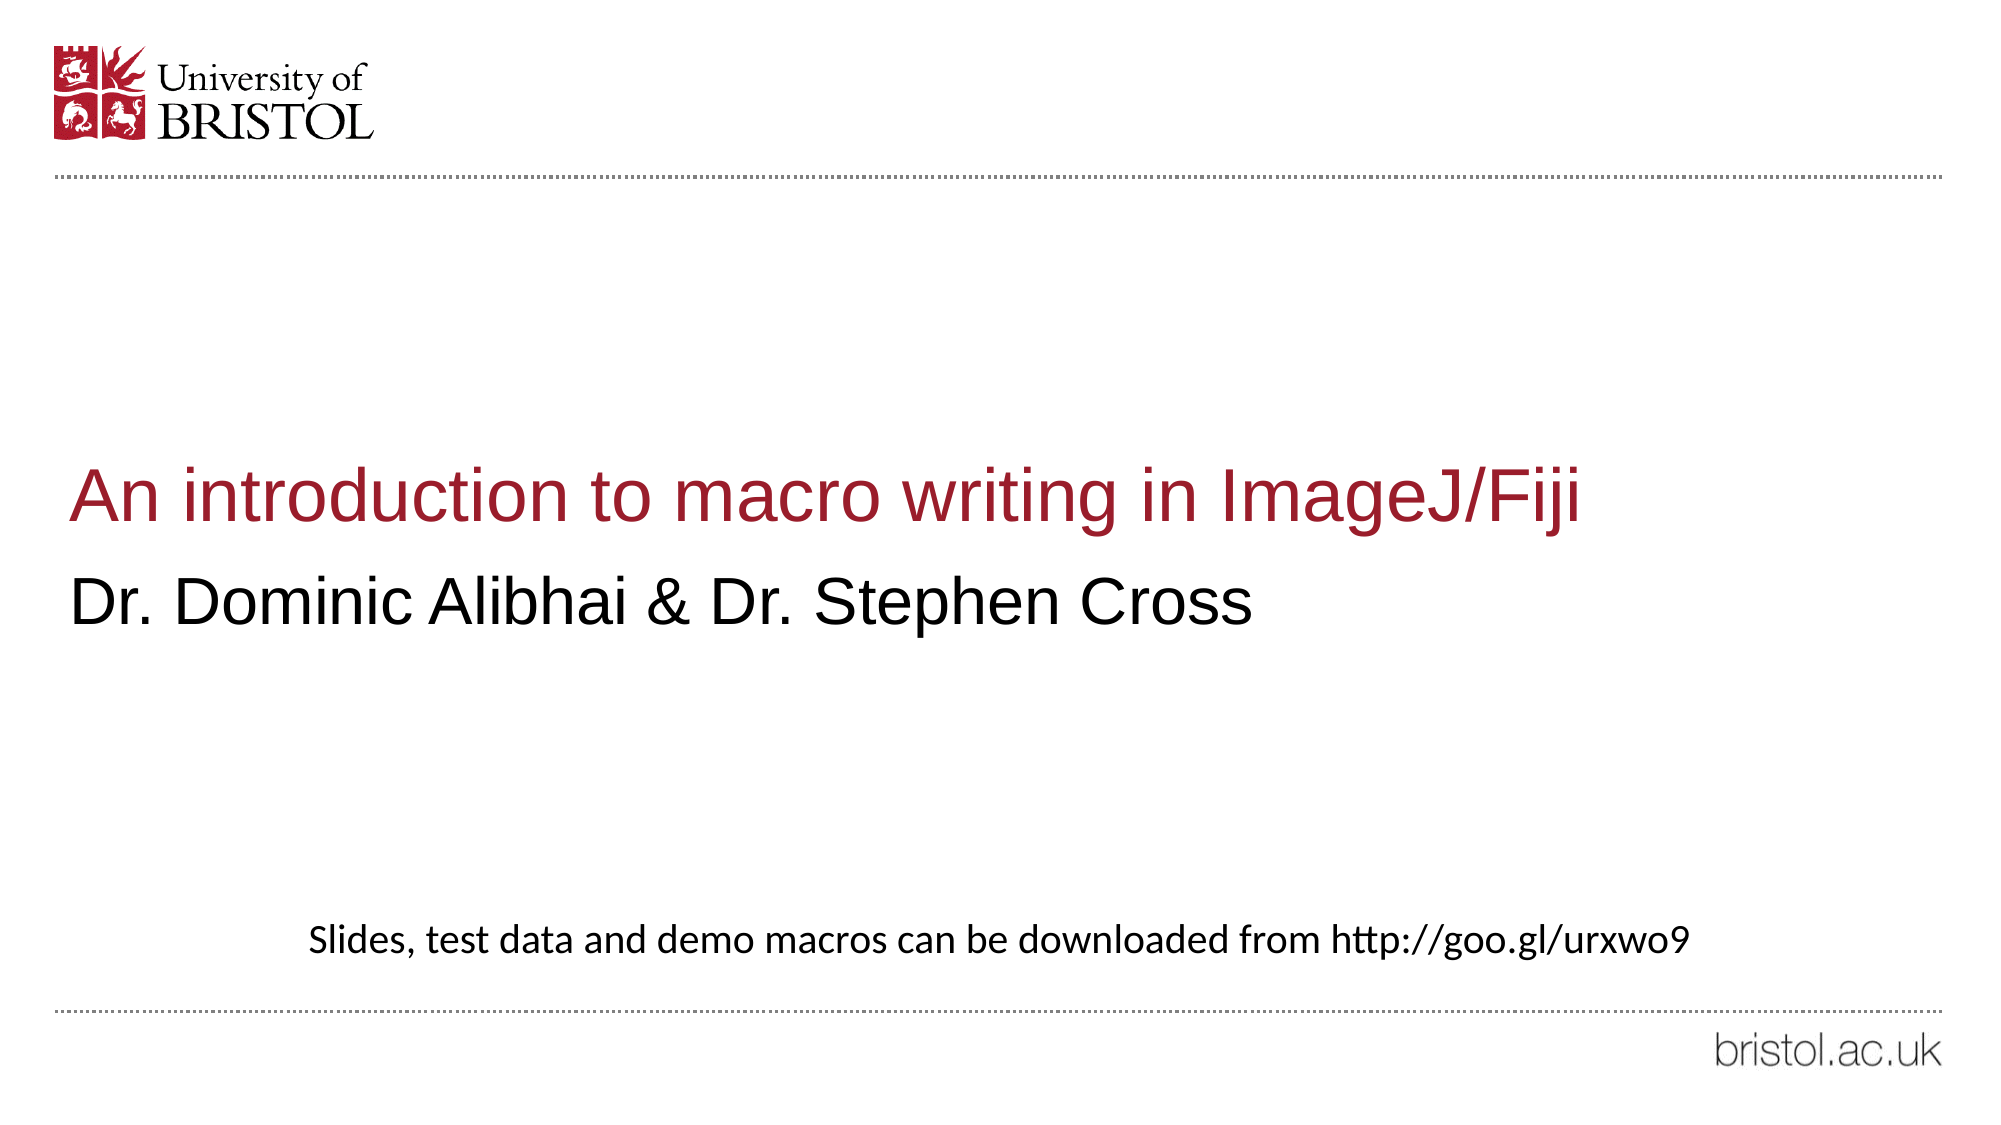

# An introduction to macro writing in ImageJ/Fiji
Dr. Dominic Alibhai & Dr. Stephen Cross
Slides, test data and demo macros can be downloaded from http://goo.gl/urxwo9